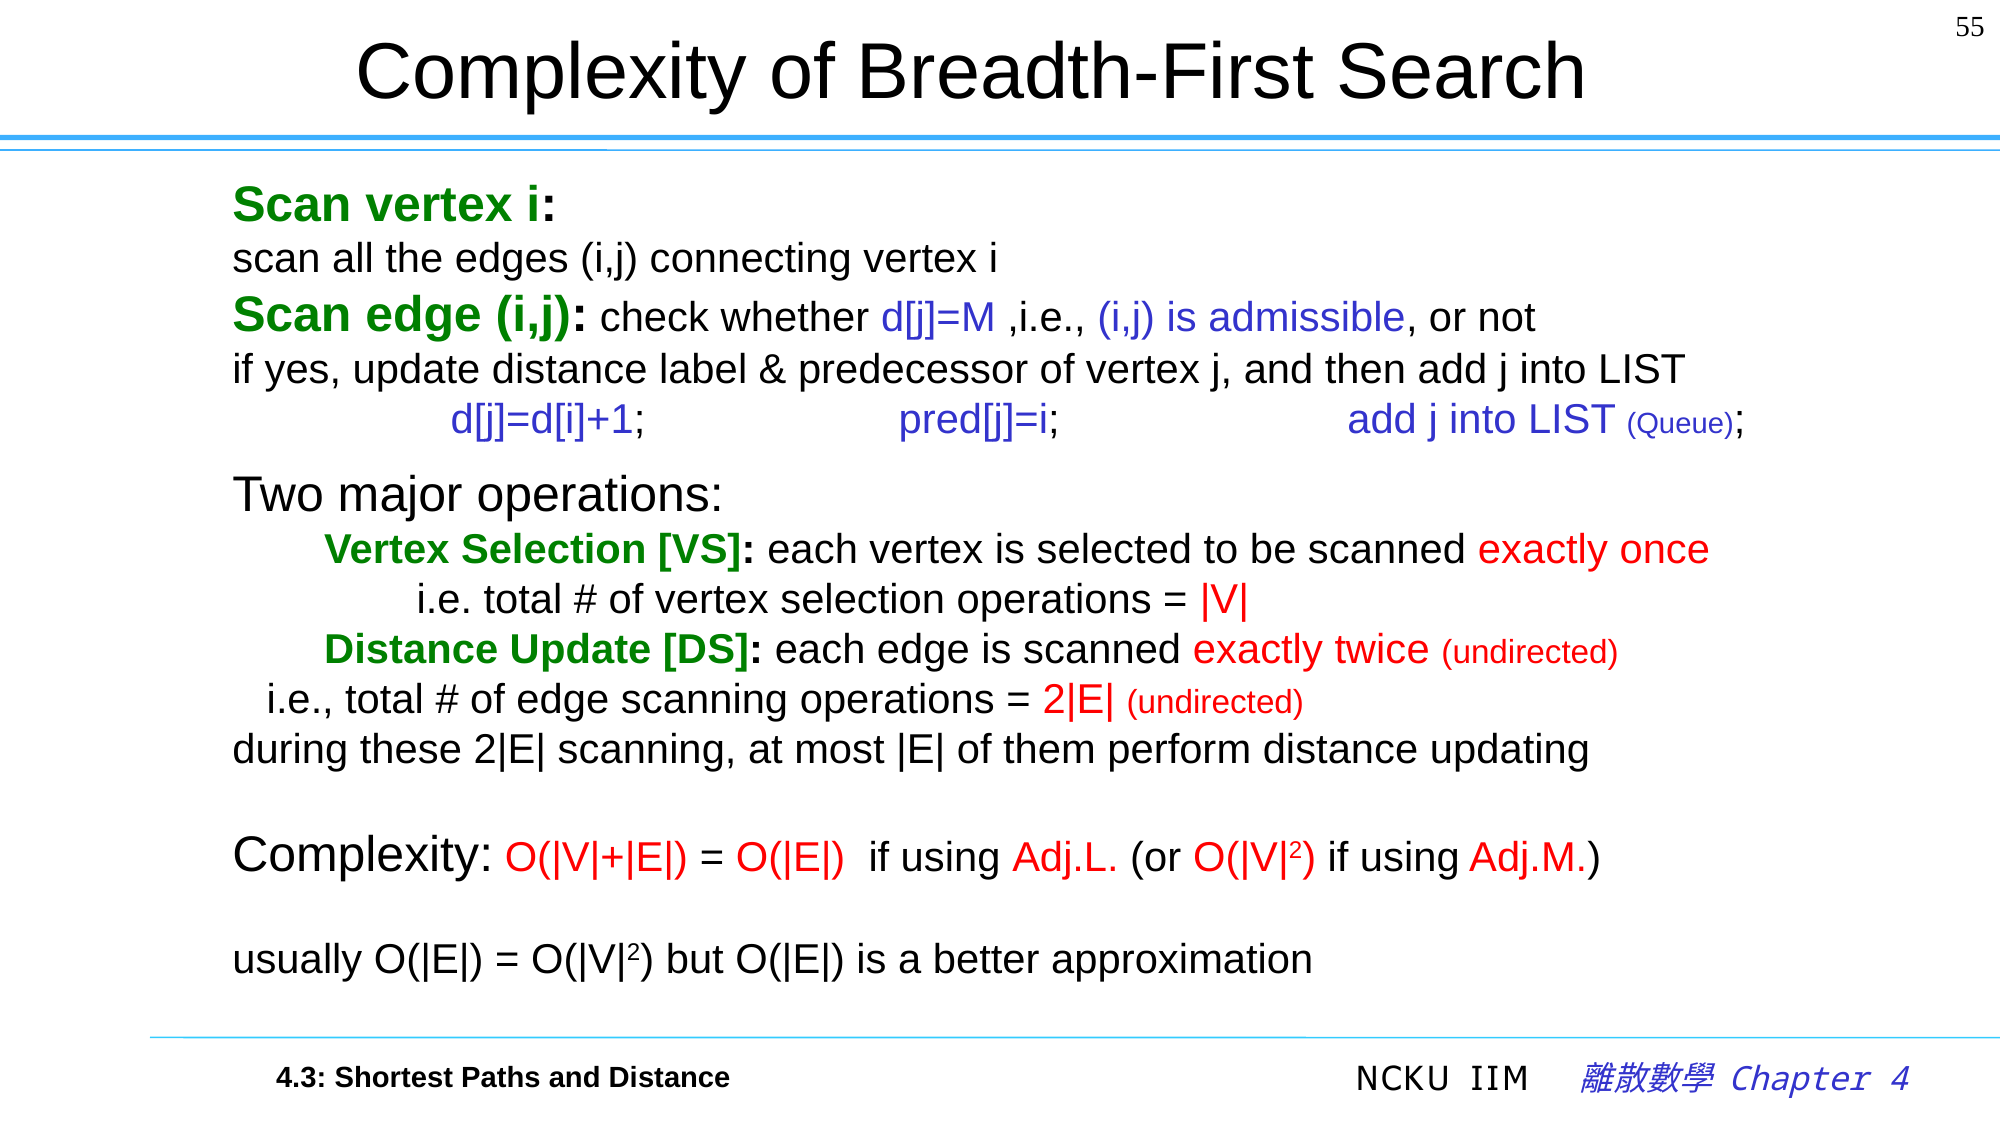

55
# Complexity of Breadth-First Search
Scan vertex i:
scan all the edges (i,j) connecting vertex i
Scan edge (i,j): check whether d[j]=M ,i.e., (i,j) is admissible, or not
if yes, update distance label & predecessor of vertex j, and then add j into LIST
                   d[j]=d[i]+1;                      pred[j]=i;                         add j into LIST (Queue);

Two major operations:
        Vertex Selection [VS]: each vertex is selected to be scanned exactly once
	   i.e. total # of vertex selection operations = |V|
        Distance Update [DS]: each edge is scanned exactly twice (undirected)
   i.e., total # of edge scanning operations = 2|E| (undirected)
during these 2|E| scanning, at most |E| of them perform distance updating

Complexity: O(|V|+|E|) = O(|E|)  if using Adj.L. (or O(|V|2) if using Adj.M.)

usually O(|E|) = O(|V|2) but O(|E|) is a better approximation
4.3: Shortest Paths and Distance